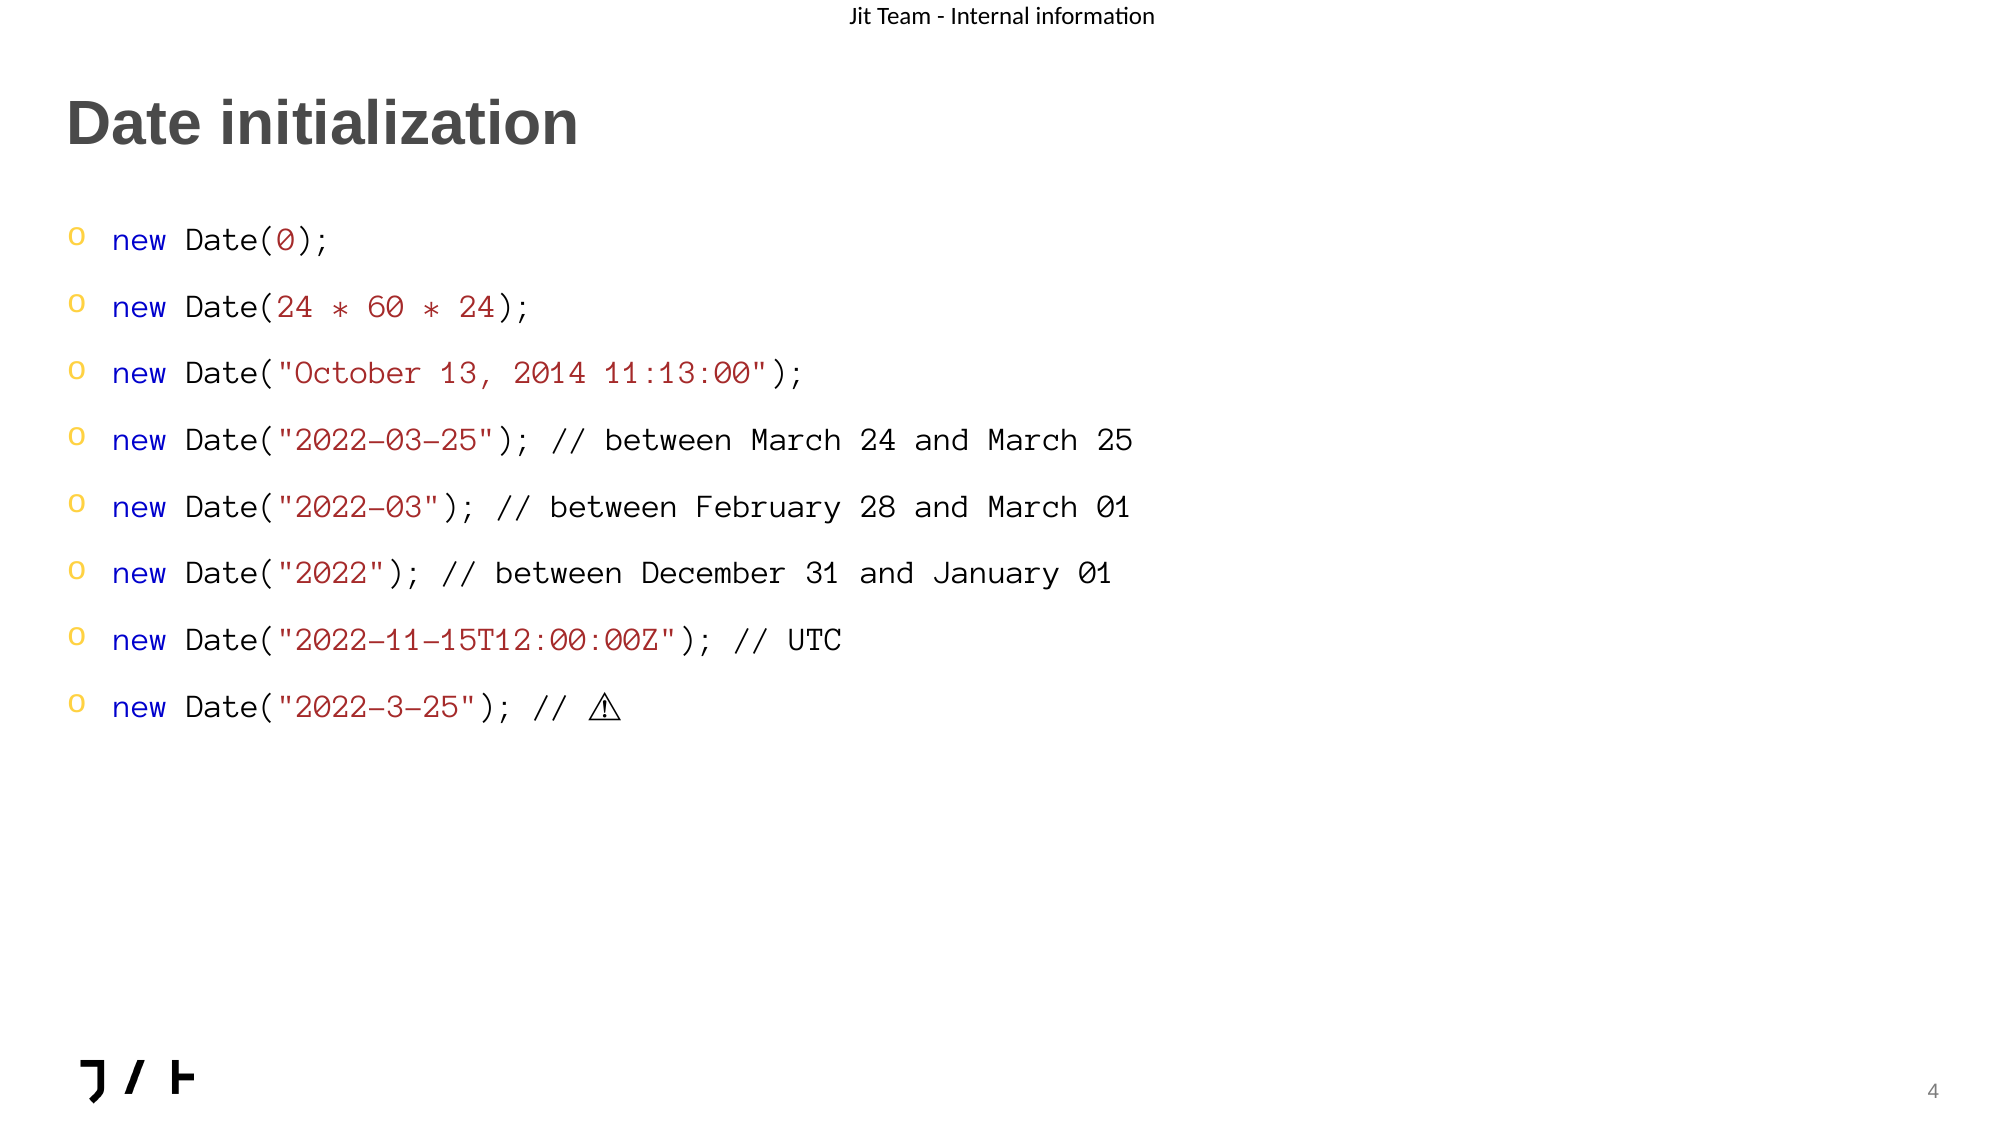

# Date initialization
new Date(0);
new Date(24 * 60 * 24);
new Date("October 13, 2014 11:13:00");
new Date("2022-03-25"); // between March 24 and March 25
new Date("2022-03"); // between February 28 and March 01
new Date("2022"); // between December 31 and January 01
new Date("2022-11-15T12:00:00Z"); // UTC
new Date("2022-3-25"); // ⚠️

4